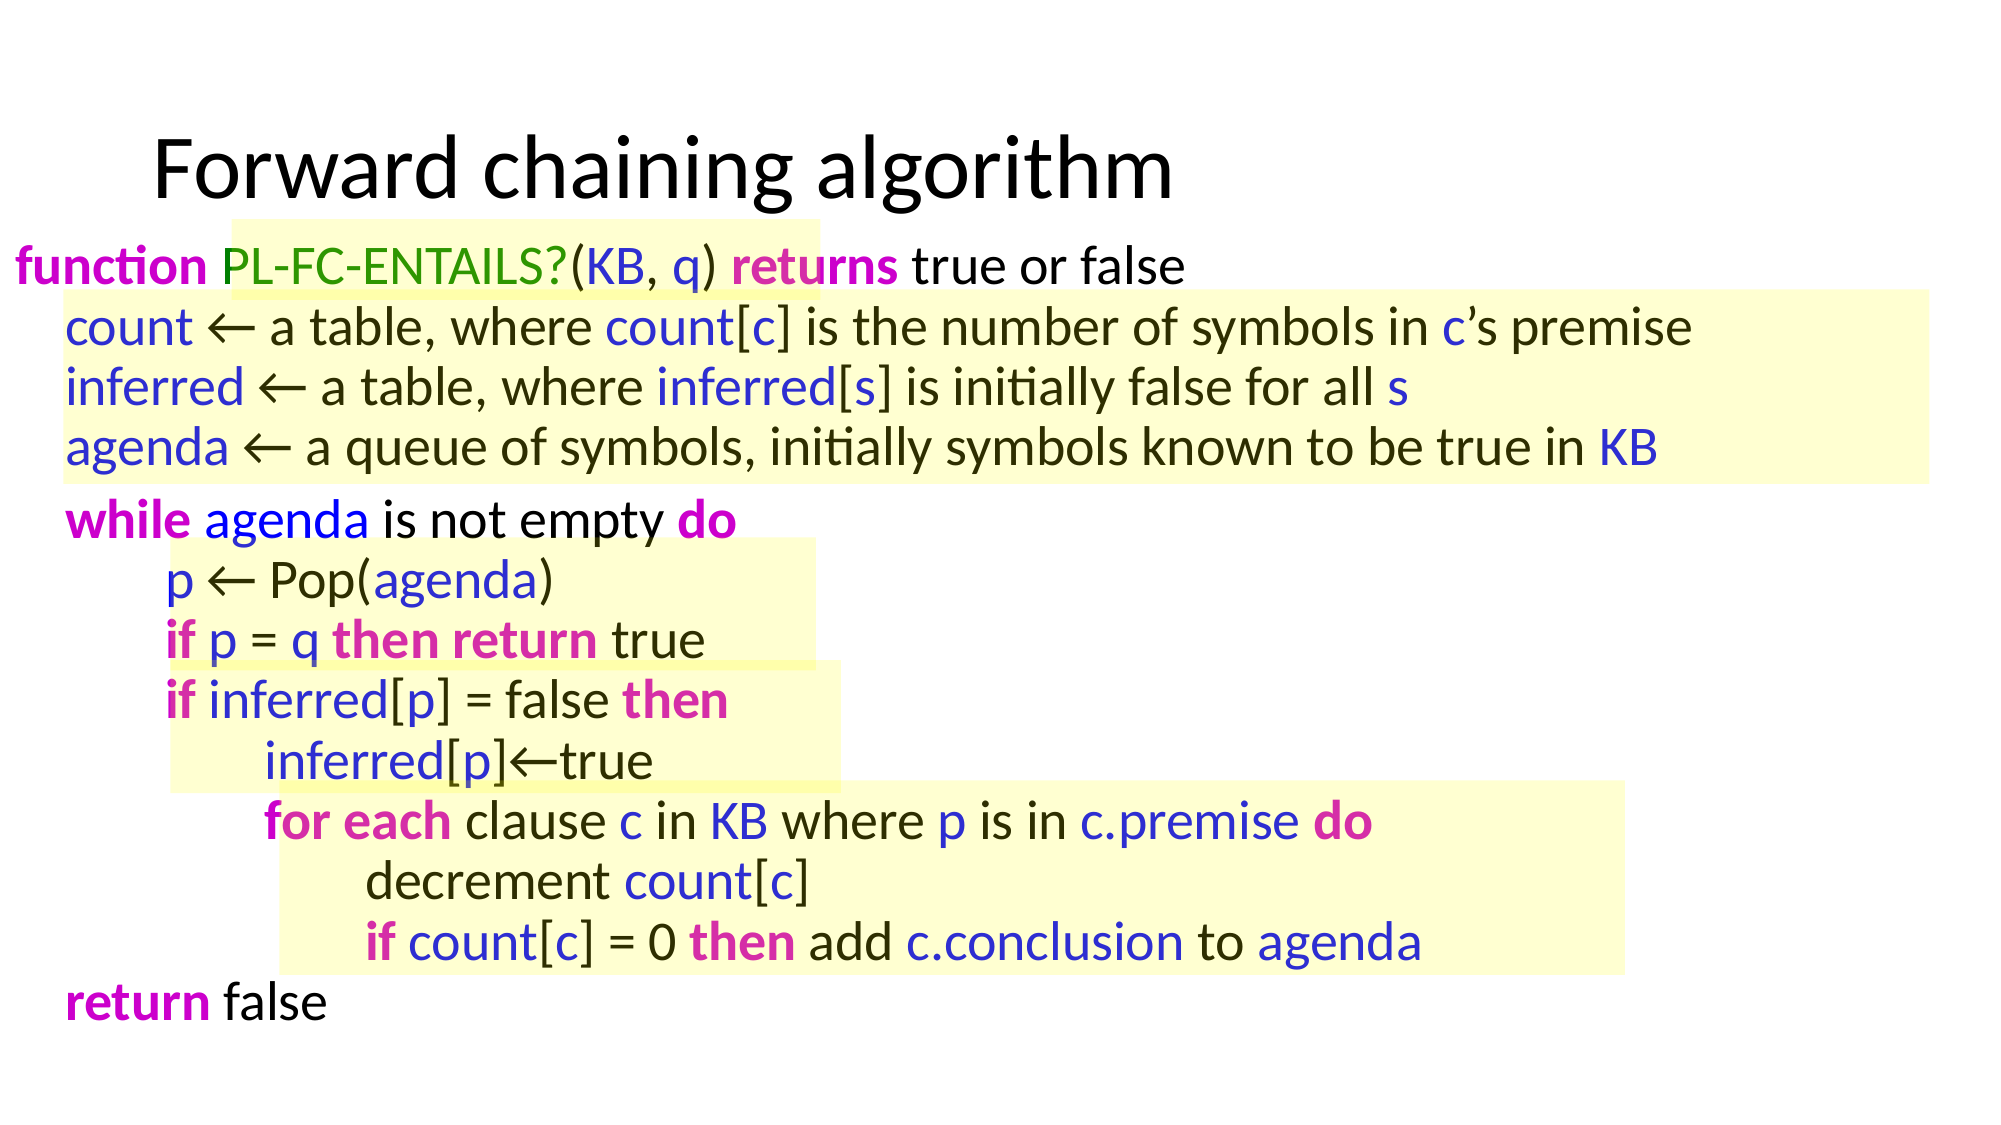

# Forward chaining algorithm

function PL-FC-ENTAILS?(KB, q) returns true or false
    count ← a table, where count[c] is the number of symbols in c’s premise
    inferred ← a table, where inferred[s] is initially false for all s
    agenda ← a queue of symbols, initially symbols known to be true in KB
    while agenda is not empty do
            p ← Pop(agenda)
            if p = q then return true
            if inferred[p] = false then
                    inferred[p]←true
                    for each clause c in KB where p is in c.premise do
                            decrement count[c]
                            if count[c] = 0 then add c.conclusion to agenda
    return false